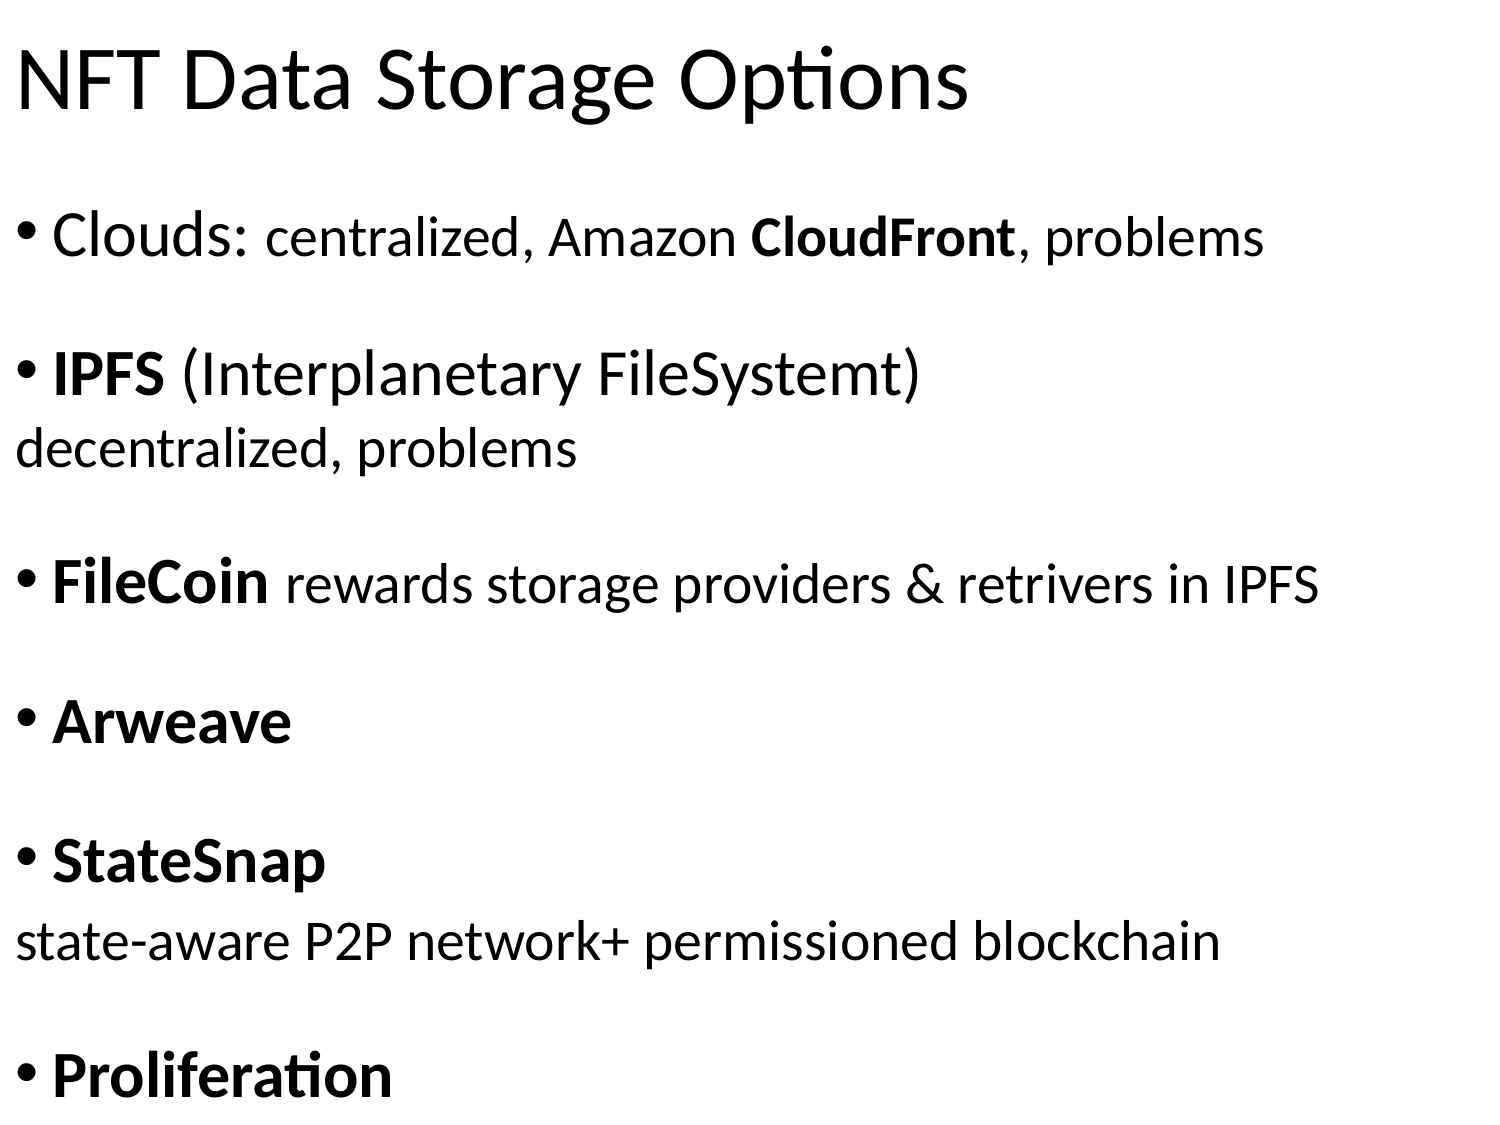

# NFT Data Storage Options
Clouds: centralized, Amazon CloudFront, problems
IPFS (Interplanetary FileSystemt)
decentralized, problems
FileCoin rewards storage providers & retrivers in IPFS
Arweave
StateSnap
state-aware P2P network+ permissioned blockchain
Proliferation